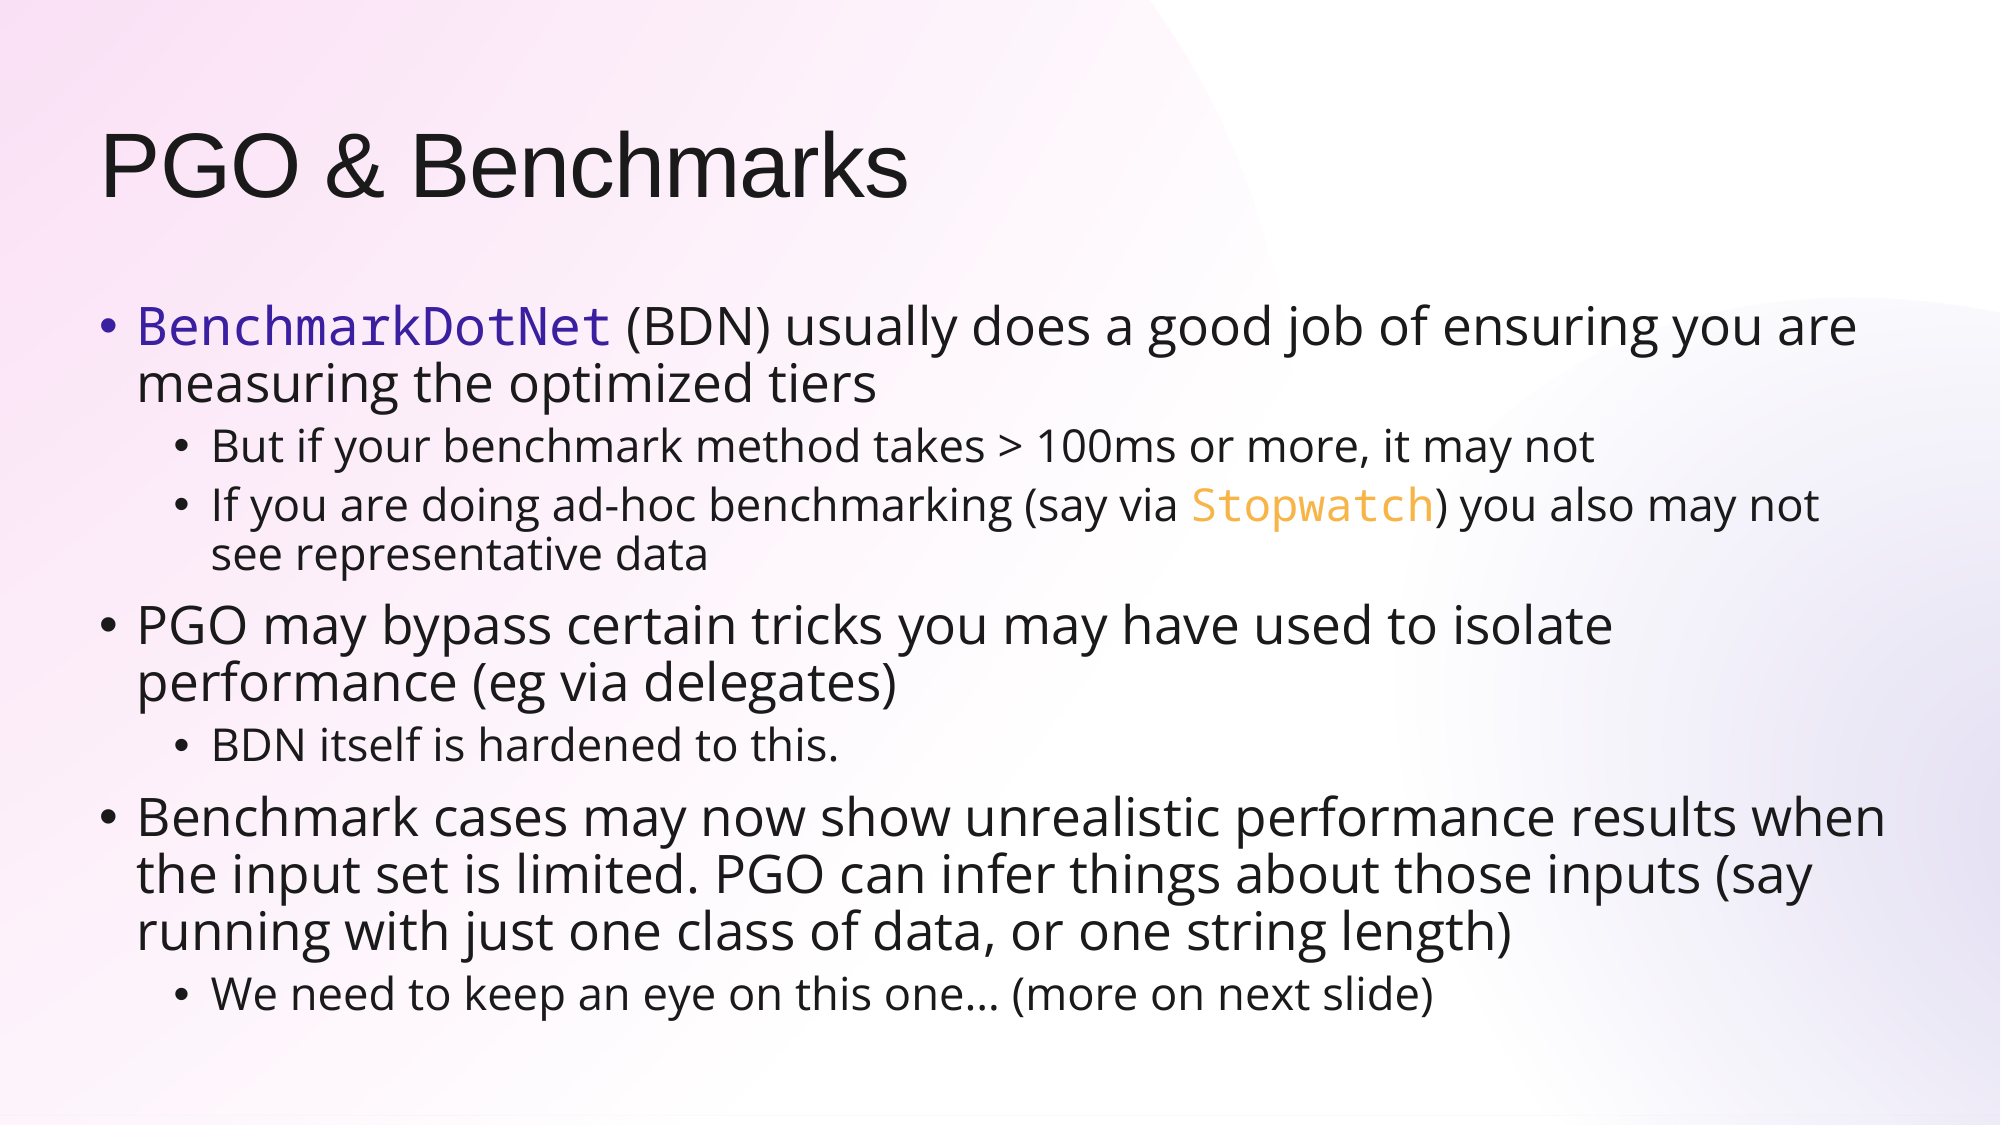

# PGO & Benchmarks
BenchmarkDotNet (BDN) usually does a good job of ensuring you are measuring the optimized tiers
But if your benchmark method takes > 100ms or more, it may not
If you are doing ad-hoc benchmarking (say via Stopwatch) you also may not see representative data
PGO may bypass certain tricks you may have used to isolate performance (eg via delegates)
BDN itself is hardened to this.
Benchmark cases may now show unrealistic performance results when the input set is limited. PGO can infer things about those inputs (say running with just one class of data, or one string length)
We need to keep an eye on this one… (more on next slide)